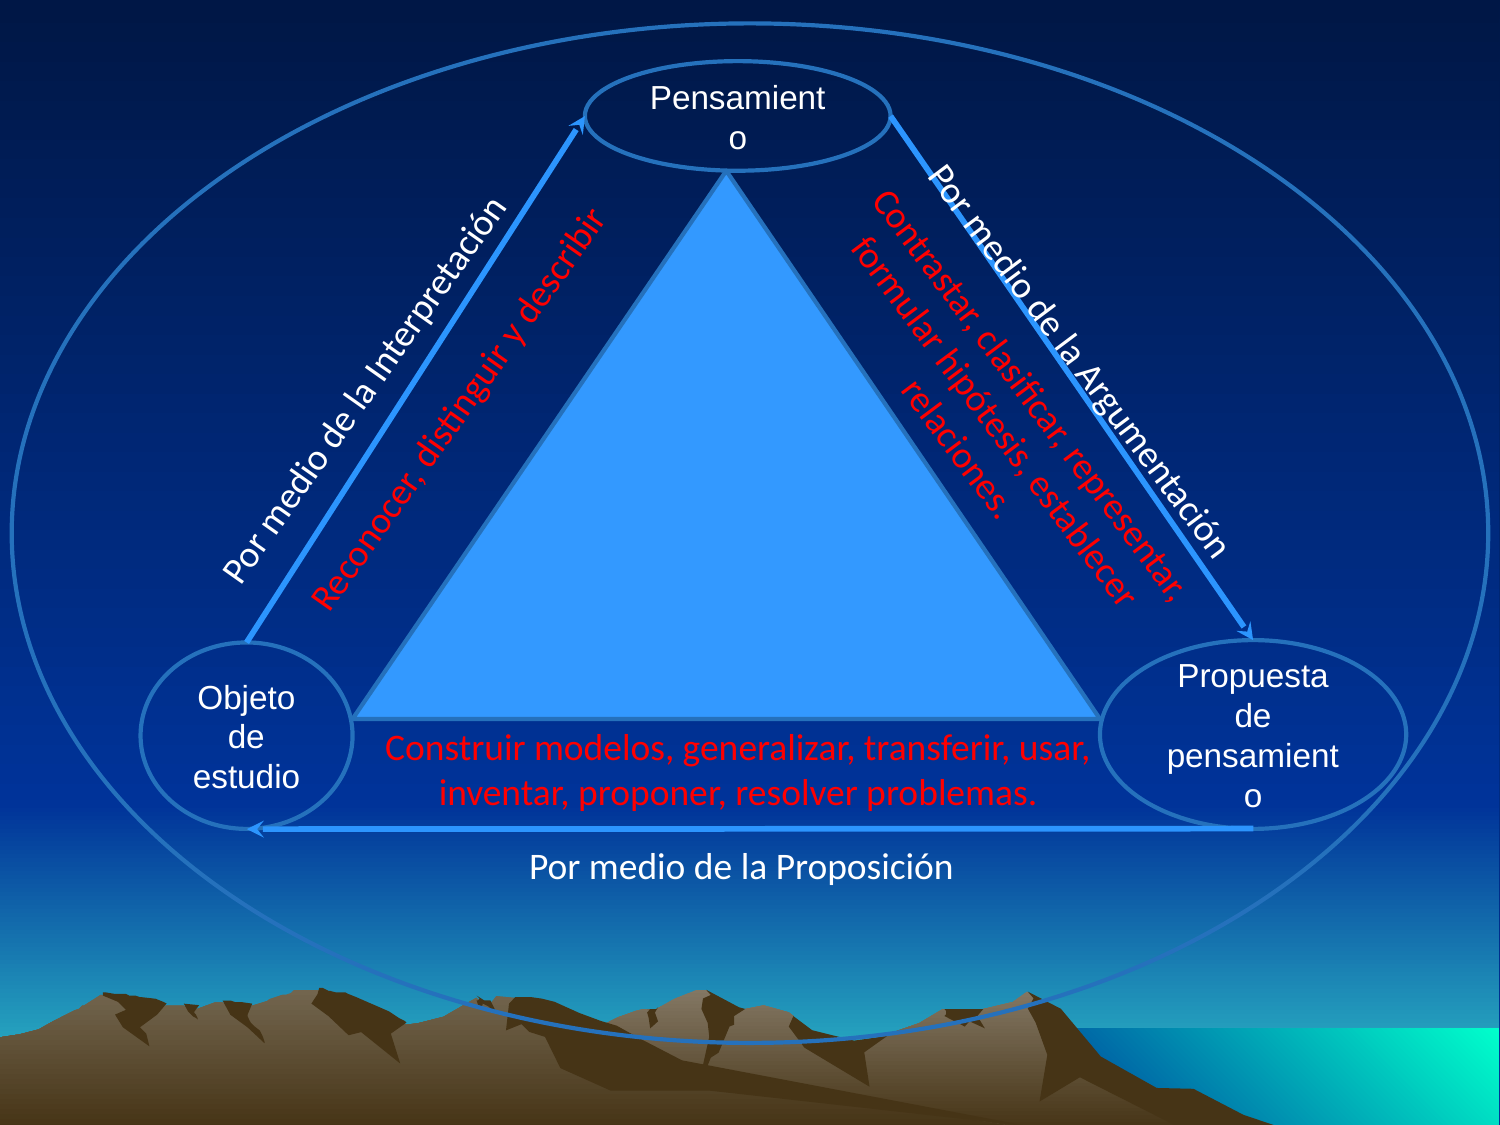

Pensamiento

Por medio de la Interpretación
Por medio de la Argumentación
Propuesta de pensamiento
Objeto de estudio
Por medio de la Proposición
Contrastar, clasificar, representar, formular hipótesis, establecer relaciones.
Reconocer, distinguir y describir
Construir modelos, generalizar, transferir, usar, inventar, proponer, resolver problemas.